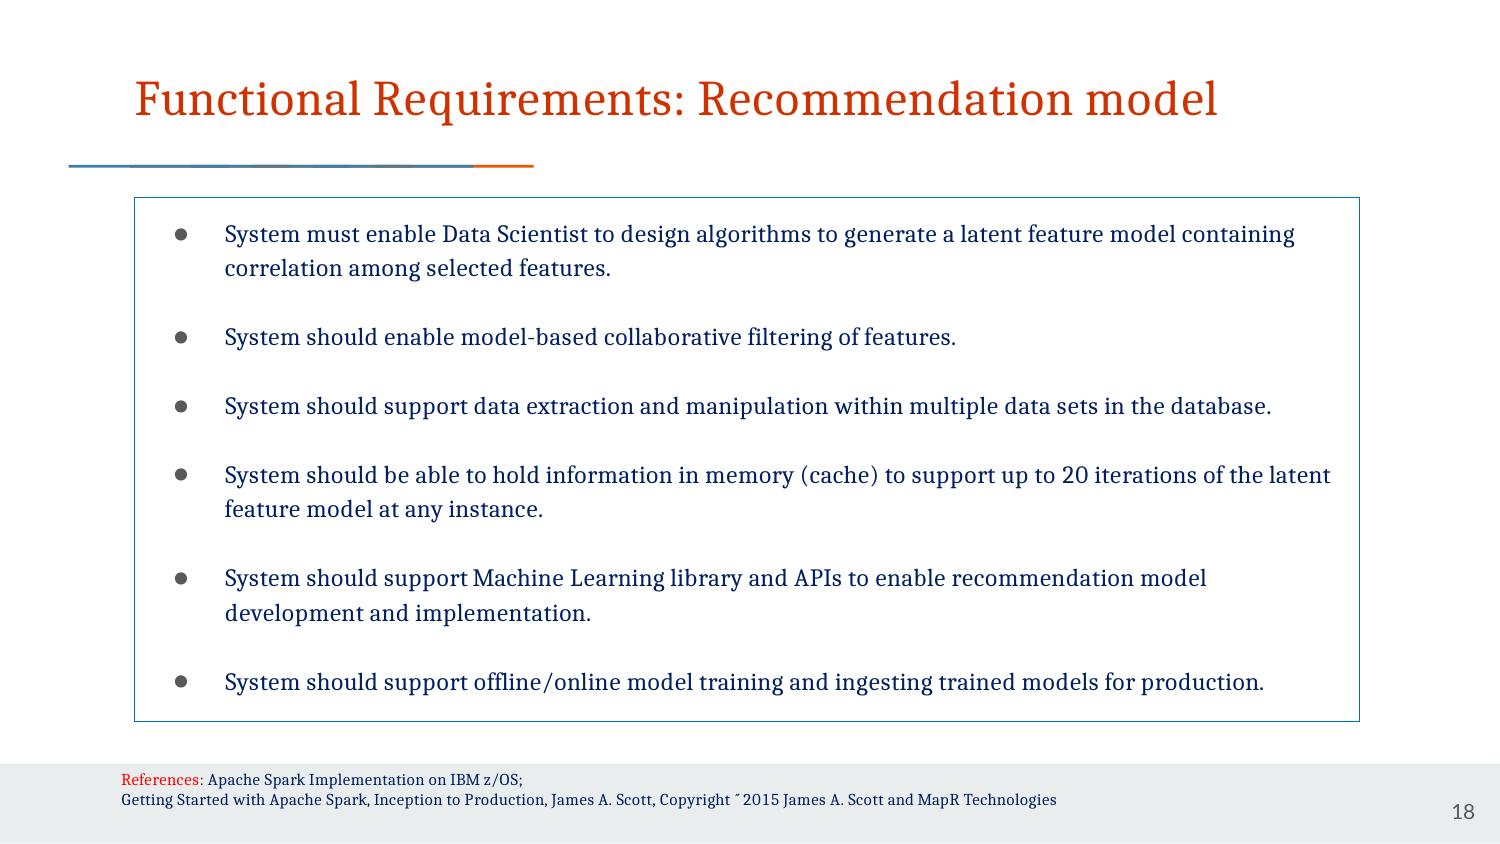

# Functional Requirements: Recommendation model
System must enable Data Scientist to design algorithms to generate a latent feature model containing correlation among selected features.

System should enable model-based collaborative filtering of features.

System should support data extraction and manipulation within multiple data sets in the database.

System should be able to hold information in memory (cache) to support up to 20 iterations of the latent feature model at any instance.

System should support Machine Learning library and APIs to enable recommendation model development and implementation.

System should support offline/online model training and ingesting trained models for production.

References: Apache Spark Implementation on IBM z/OS;
Getting Started with Apache Spark, Inception to Production, James A. Scott, Copyright ˝ 2015 James A. Scott and MapR Technologies
18